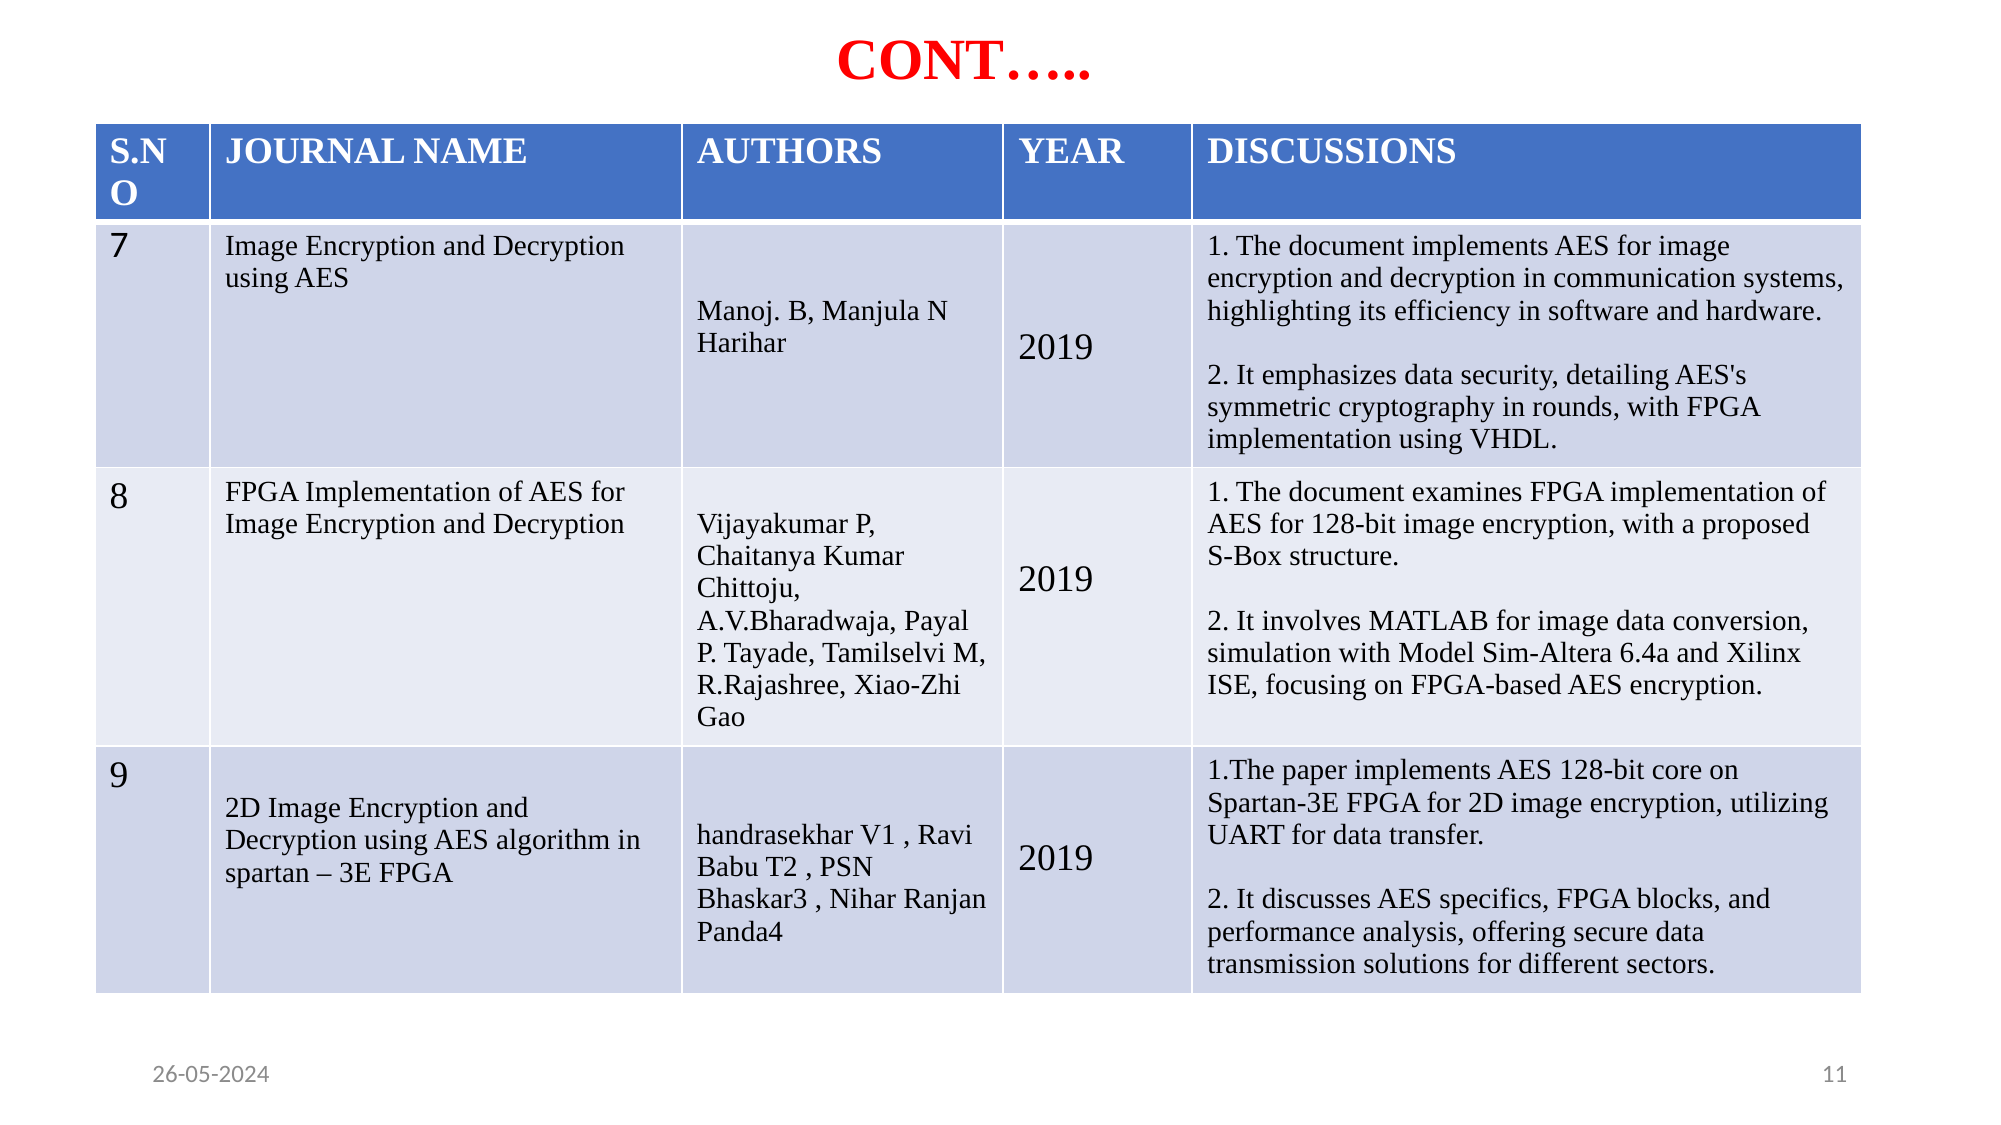

CONT…..
| S.NO | JOURNAL NAME | AUTHORS | YEAR | DISCUSSIONS |
| --- | --- | --- | --- | --- |
| 7 | Image Encryption and Decryption using AES | Manoj. B, Manjula N Harihar | 2019 | 1. The document implements AES for image encryption and decryption in communication systems, highlighting its efficiency in software and hardware. 2. It emphasizes data security, detailing AES's symmetric cryptography in rounds, with FPGA implementation using VHDL. |
| 8 | FPGA Implementation of AES for Image Encryption and Decryption | Vijayakumar P, Chaitanya Kumar Chittoju, A.V.Bharadwaja, Payal P. Tayade, Tamilselvi M, R.Rajashree, Xiao-Zhi Gao | 2019 | 1. The document examines FPGA implementation of AES for 128-bit image encryption, with a proposed S-Box structure. 2. It involves MATLAB for image data conversion, simulation with Model Sim-Altera 6.4a and Xilinx ISE, focusing on FPGA-based AES encryption. |
| 9 | 2D Image Encryption and Decryption using AES algorithm in spartan – 3E FPGA | handrasekhar V1 , Ravi Babu T2 , PSN Bhaskar3 , Nihar Ranjan Panda4 | 2019 | 1.The paper implements AES 128-bit core on Spartan-3E FPGA for 2D image encryption, utilizing UART for data transfer. 2. It discusses AES specifics, FPGA blocks, and performance analysis, offering secure data transmission solutions for different sectors. |
26-05-2024
11